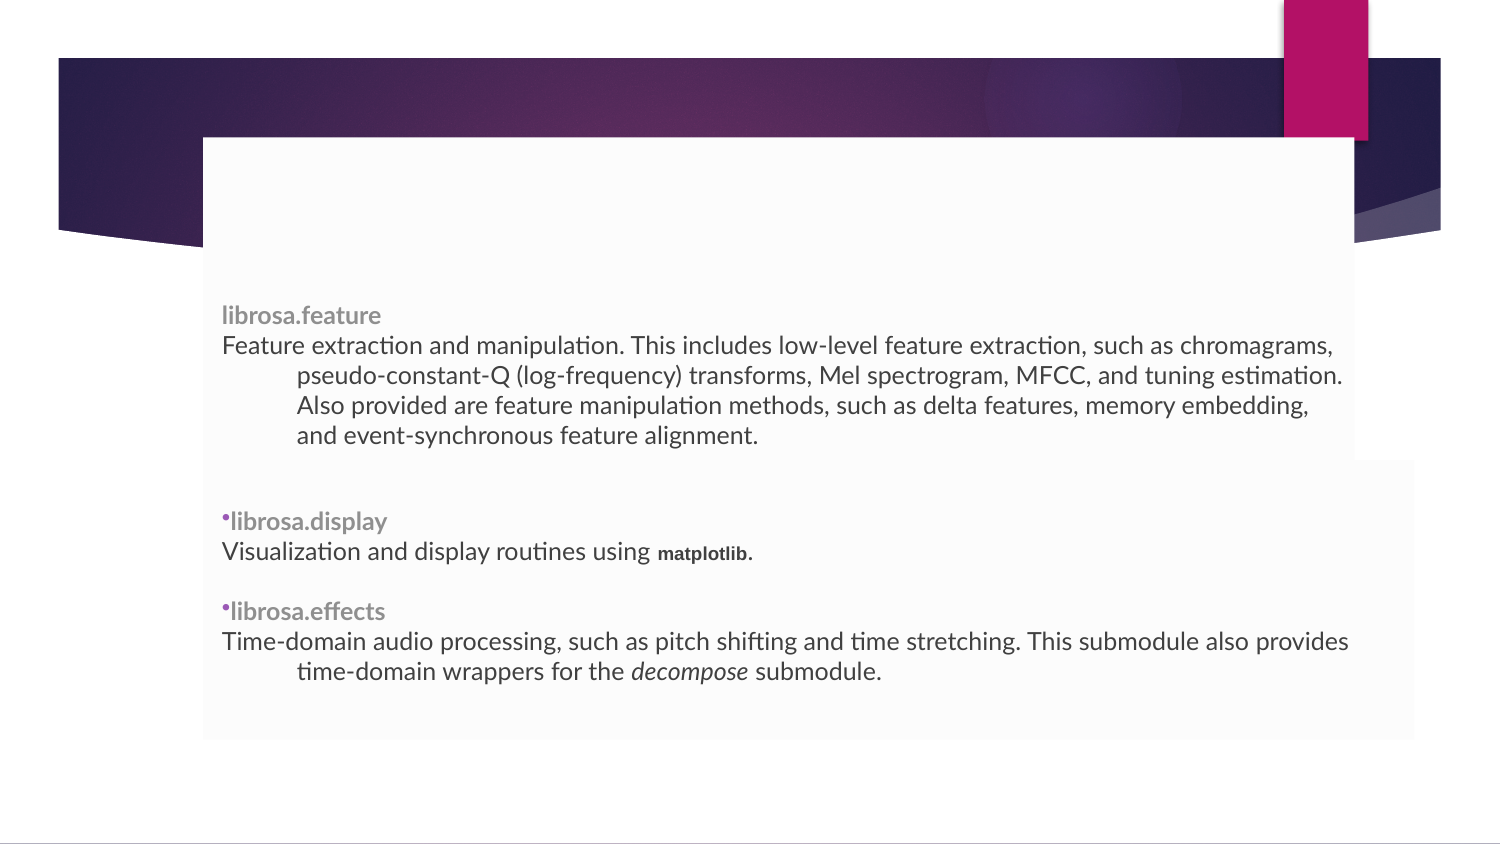

# LIBROSA

librosa.feature
Feature extraction and manipulation. This includes low-level feature extraction, such as chromagrams, pseudo-constant-Q (log-frequency) transforms, Mel spectrogram, MFCC, and tuning estimation. Also provided are feature manipulation methods, such as delta features, memory embedding, and event-synchronous feature alignment.

librosa.display
Visualization and display routines using matplotlib.

librosa.effects
Time-domain audio processing, such as pitch shifting and time stretching. This submodule also provides time-domain wrappers for the decompose submodule.